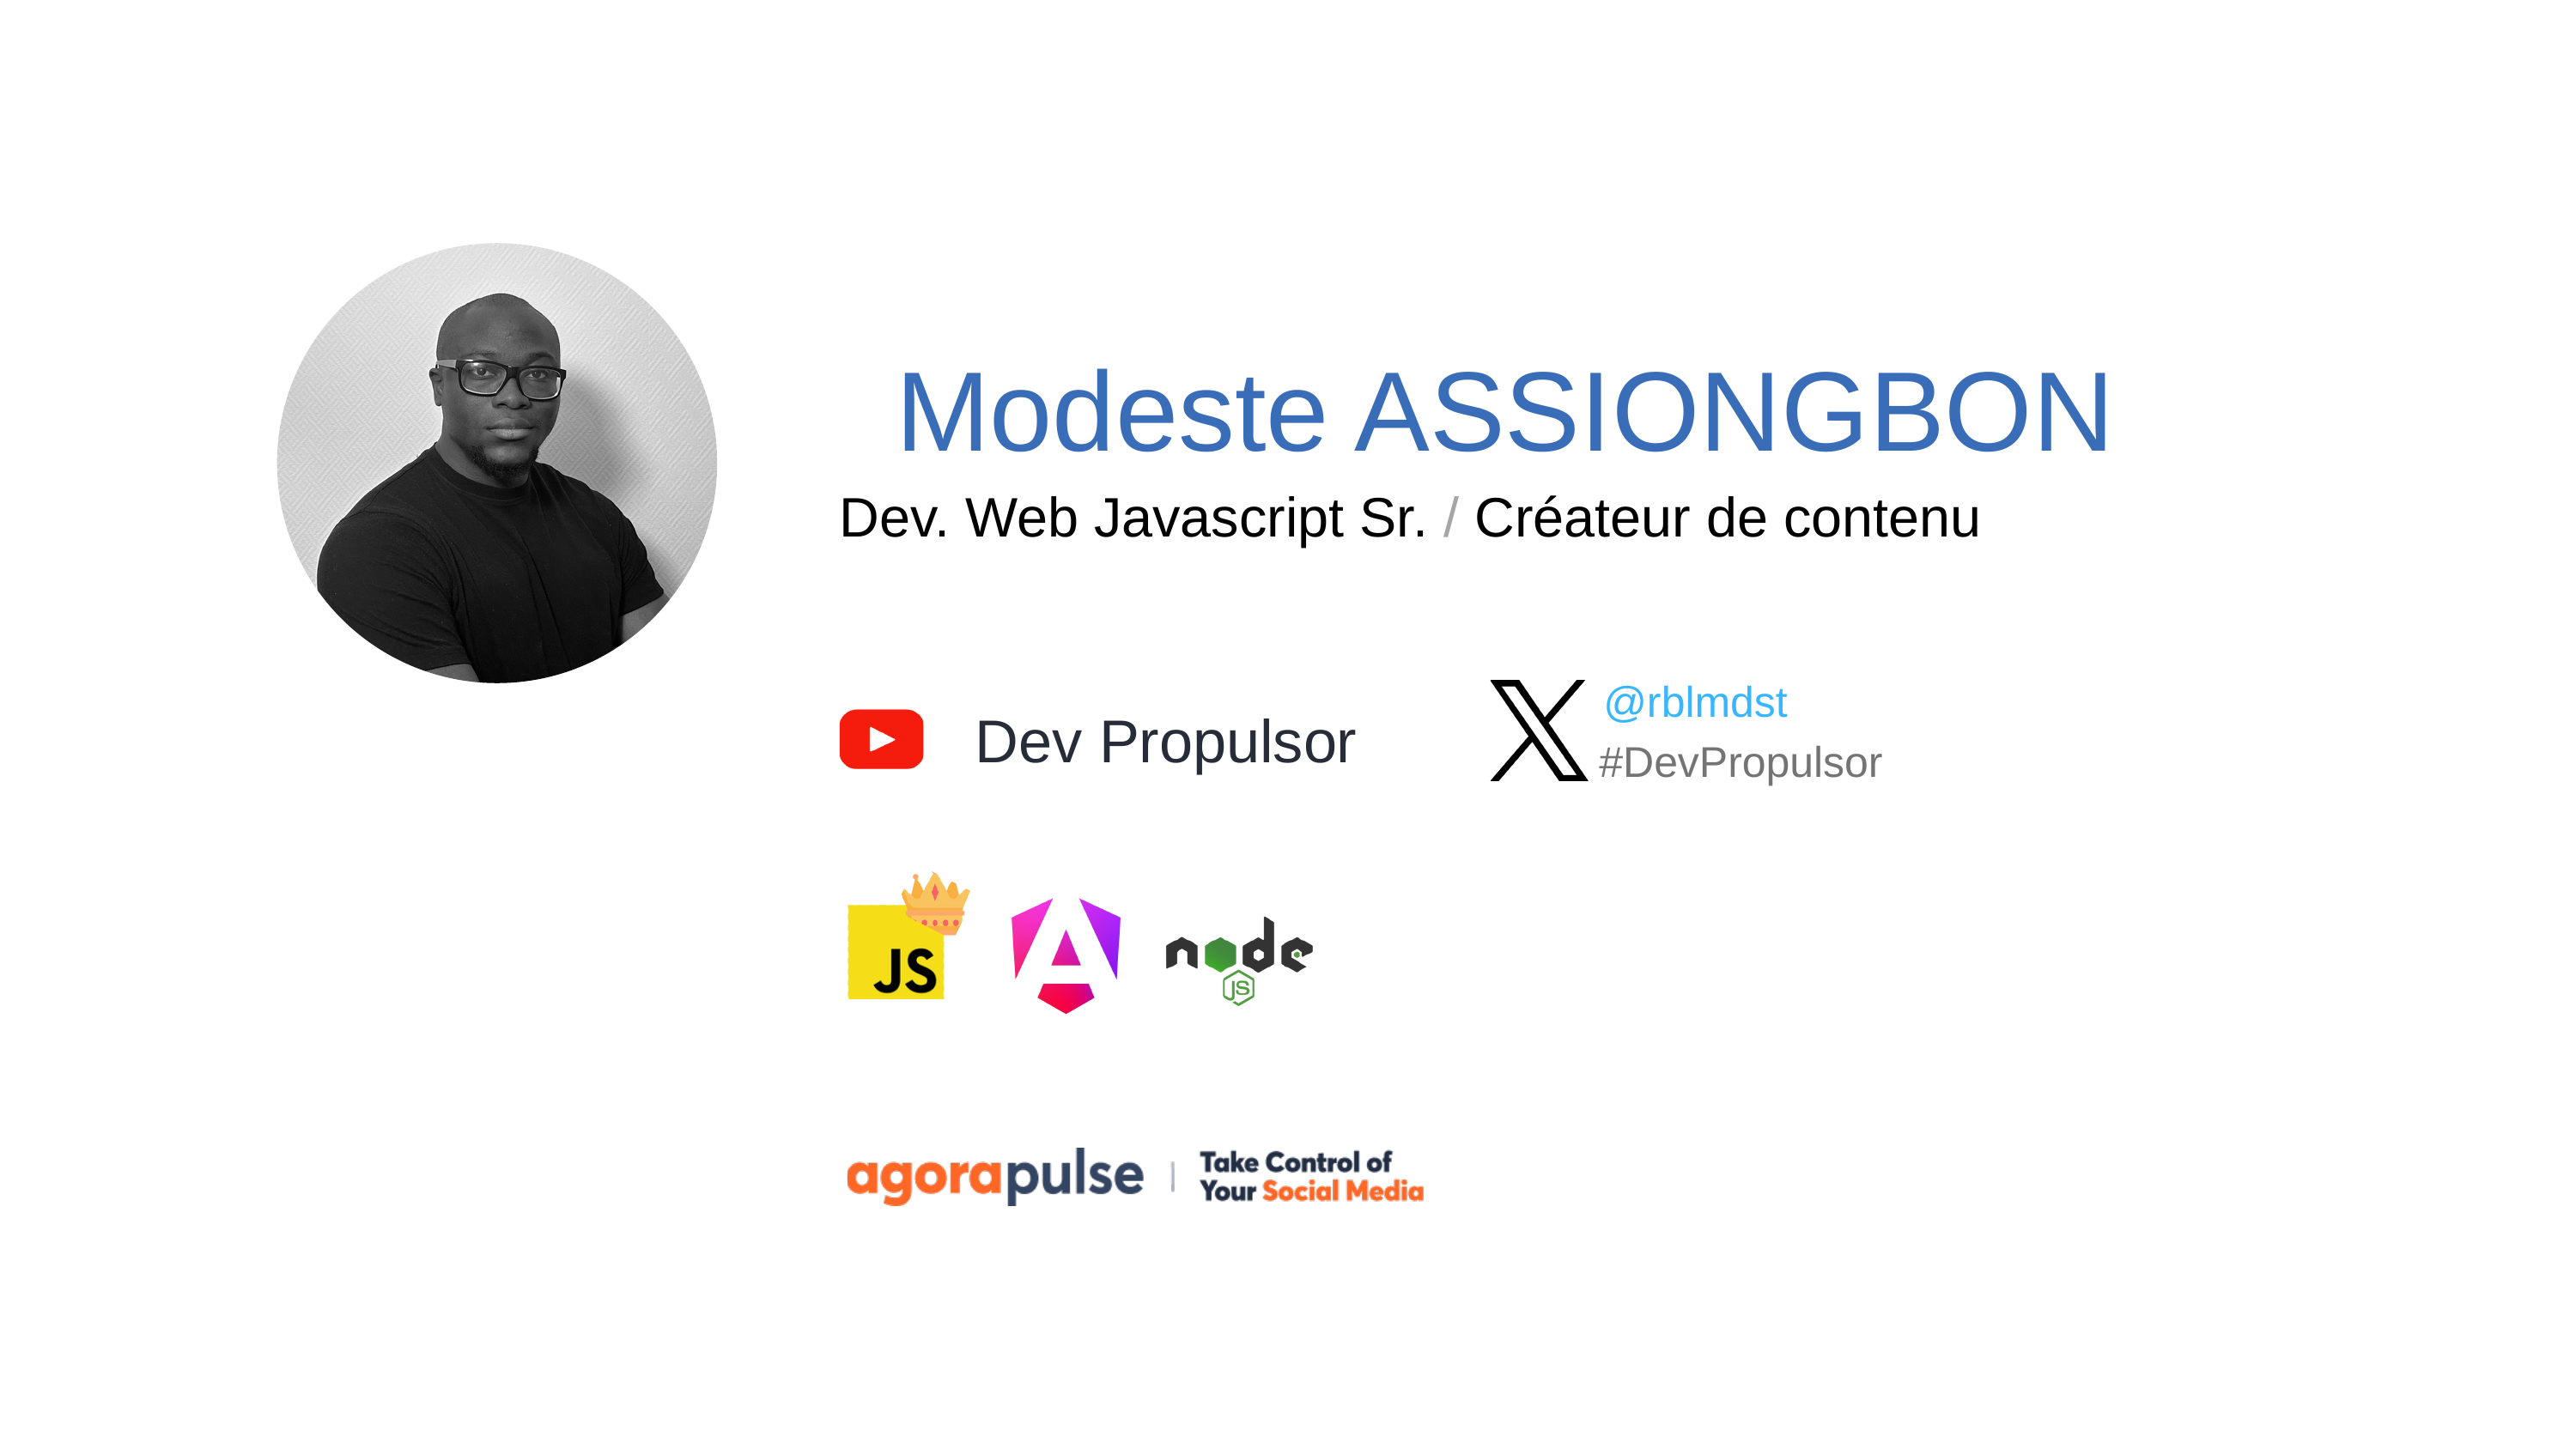

Modeste ASSIONGBON
Dev. Web Javascript Sr. / Créateur de contenu
@rblmdst

Dev Propulsor

#DevPropulsor